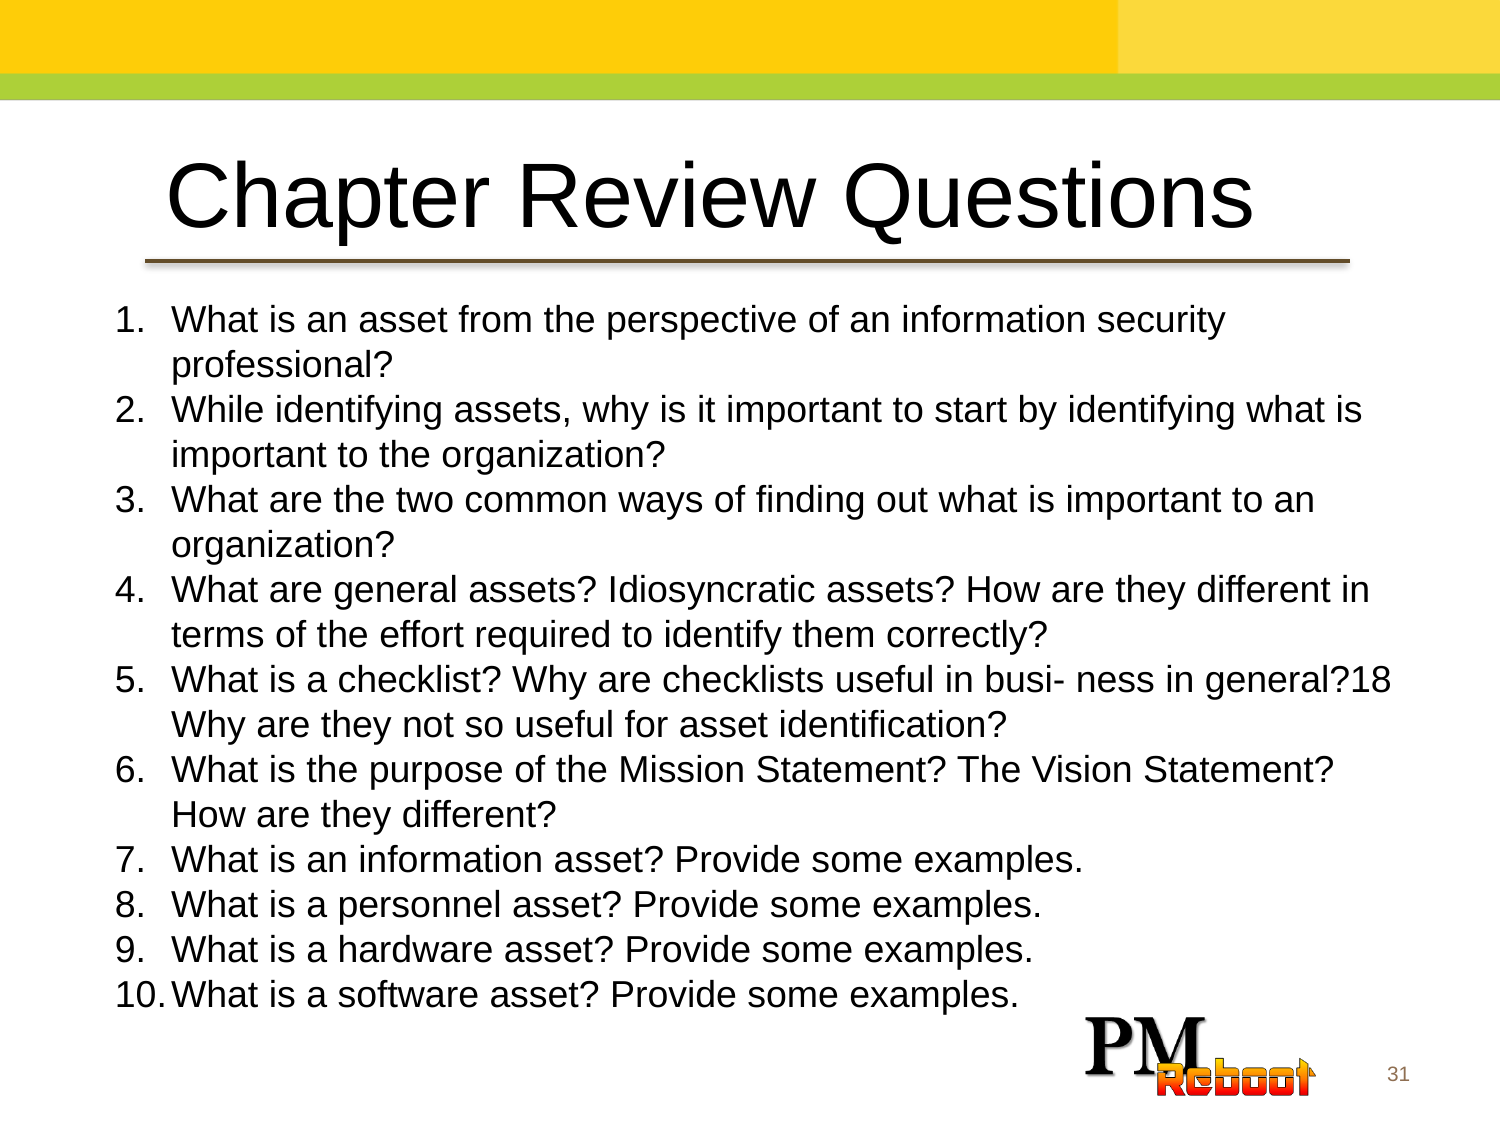

Chapter Review Questions
What is an asset from the perspective of an information security professional?
While identifying assets, why is it important to start by identifying what is important to the organization?
What are the two common ways of finding out what is important to an organization?
What are general assets? Idiosyncratic assets? How are they different in terms of the effort required to identify them correctly?
What is a checklist? Why are checklists useful in busi- ness in general?18 Why are they not so useful for asset identification?
What is the purpose of the Mission Statement? The Vision Statement? How are they different?
What is an information asset? Provide some examples.
What is a personnel asset? Provide some examples.
What is a hardware asset? Provide some examples.
What is a software asset? Provide some examples.
31